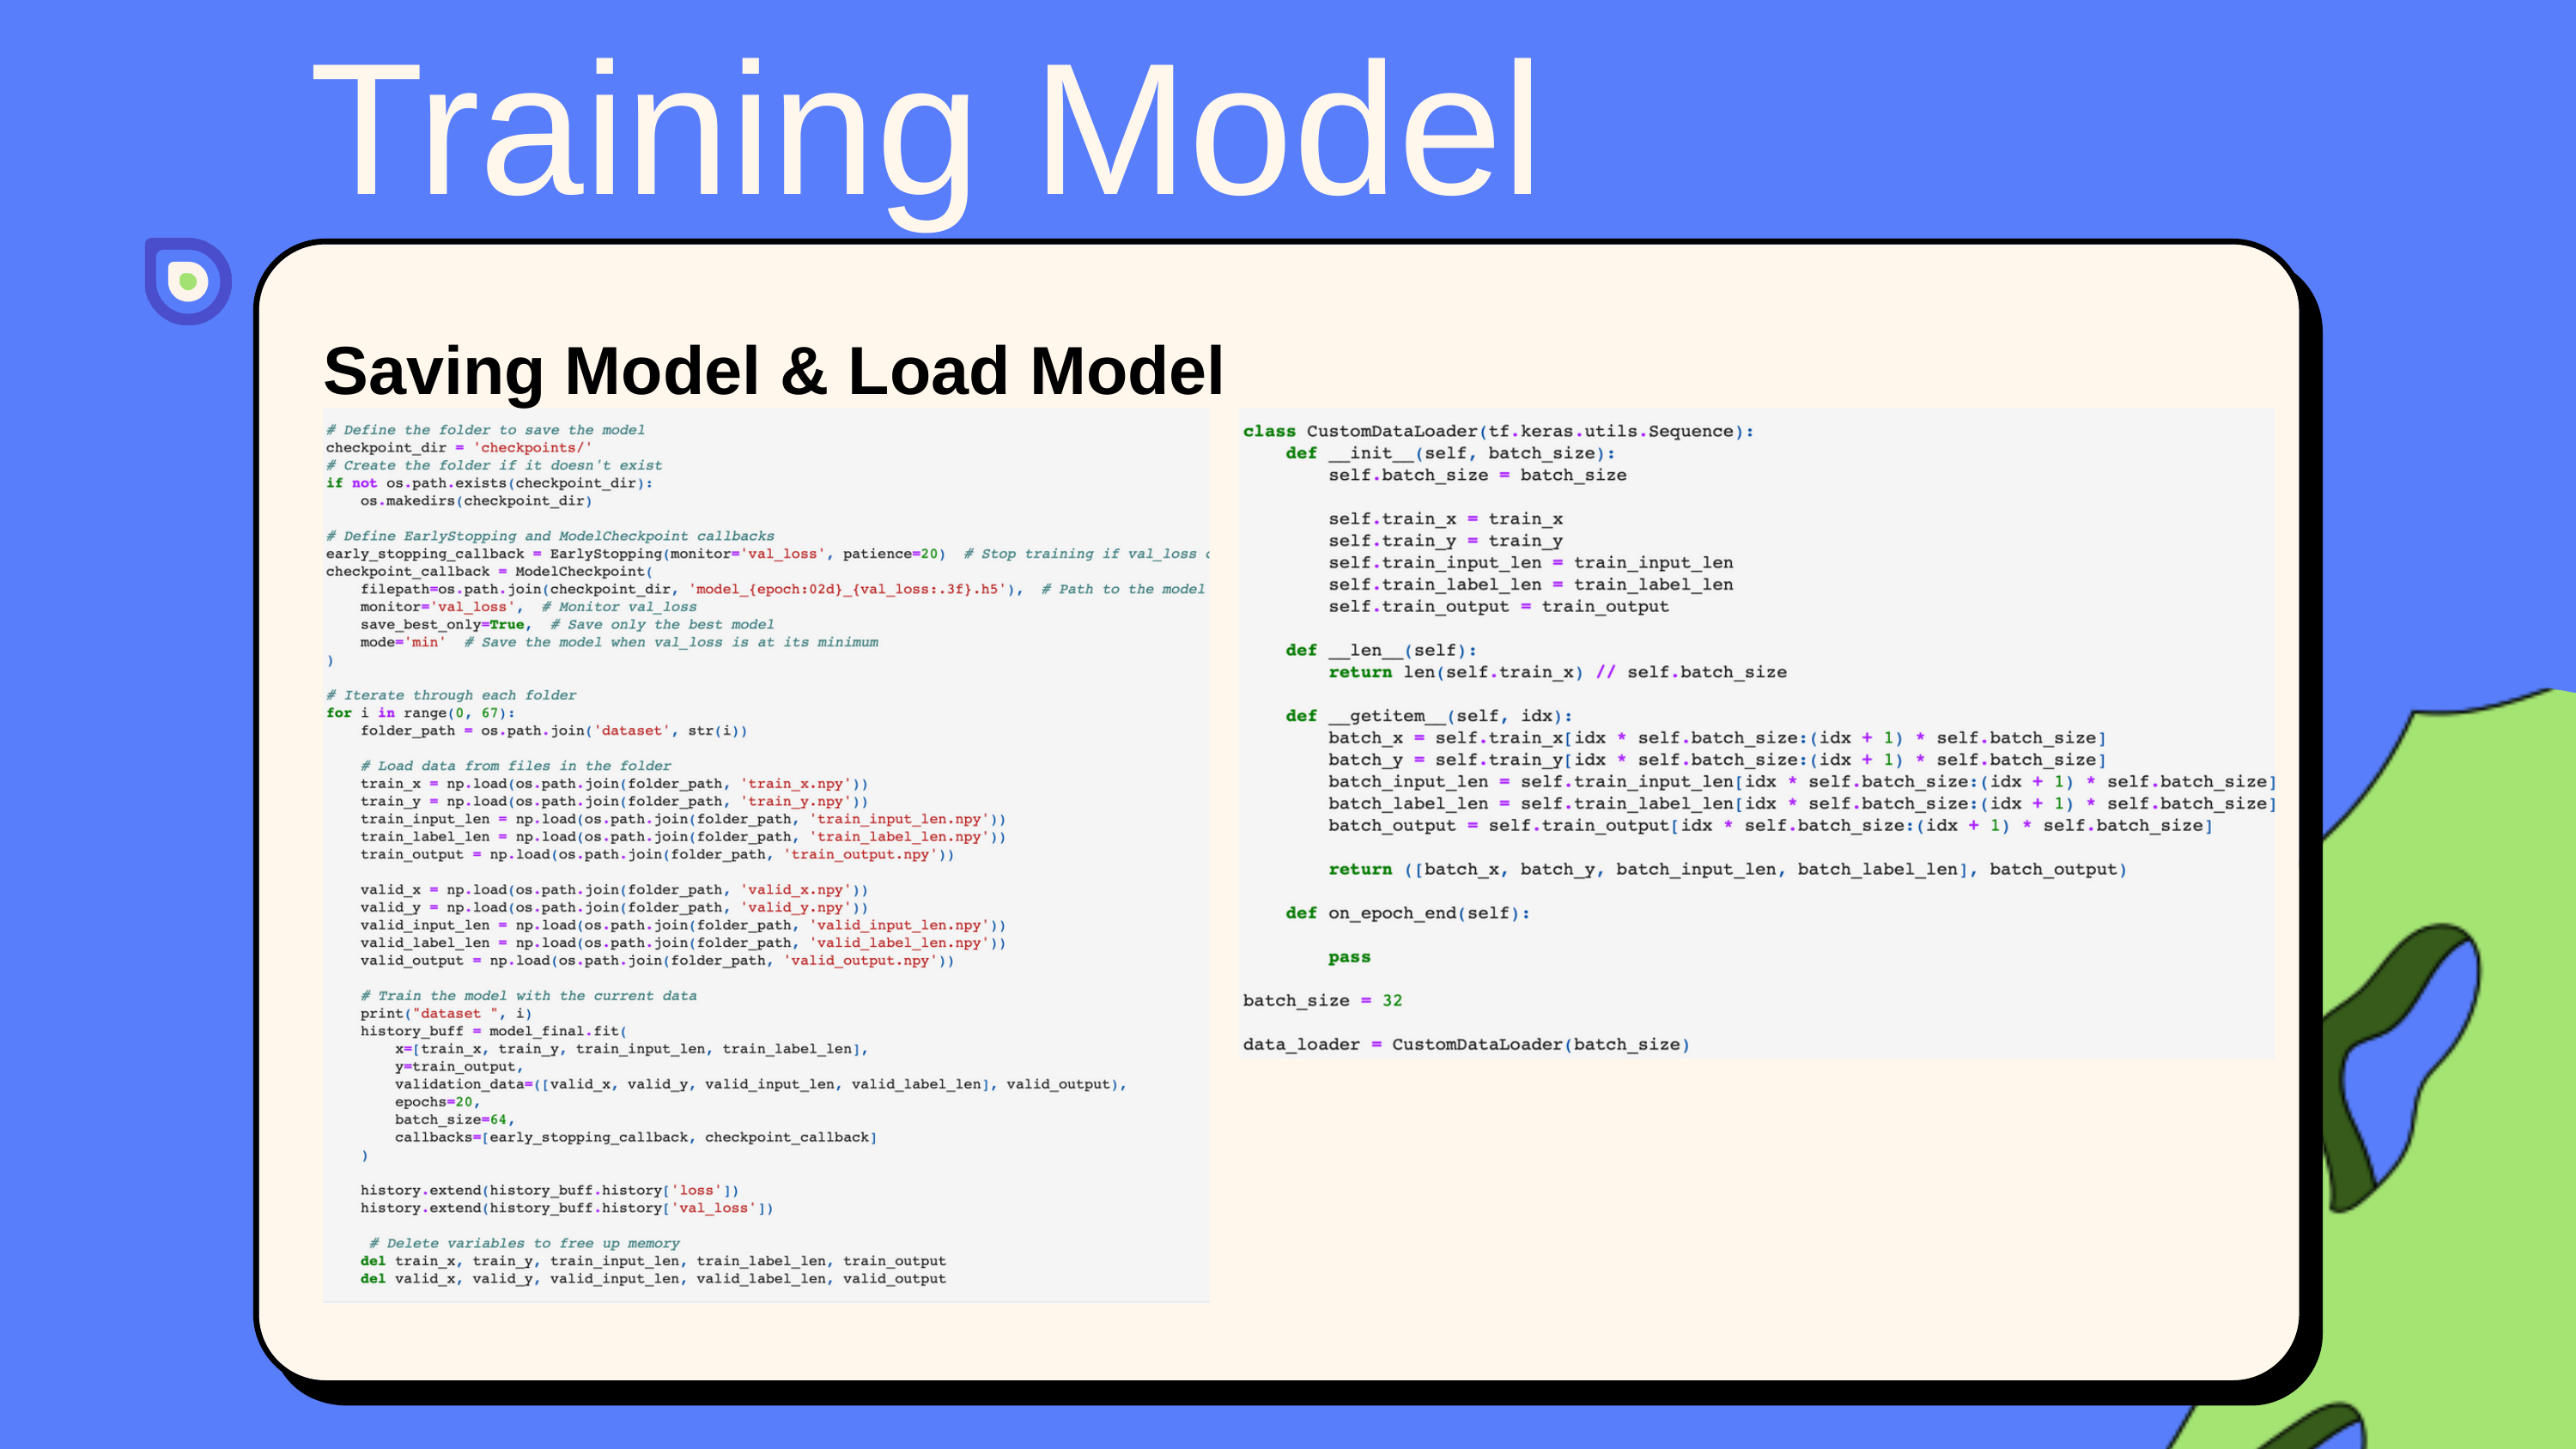

Training Model

Saving Model & Load Model